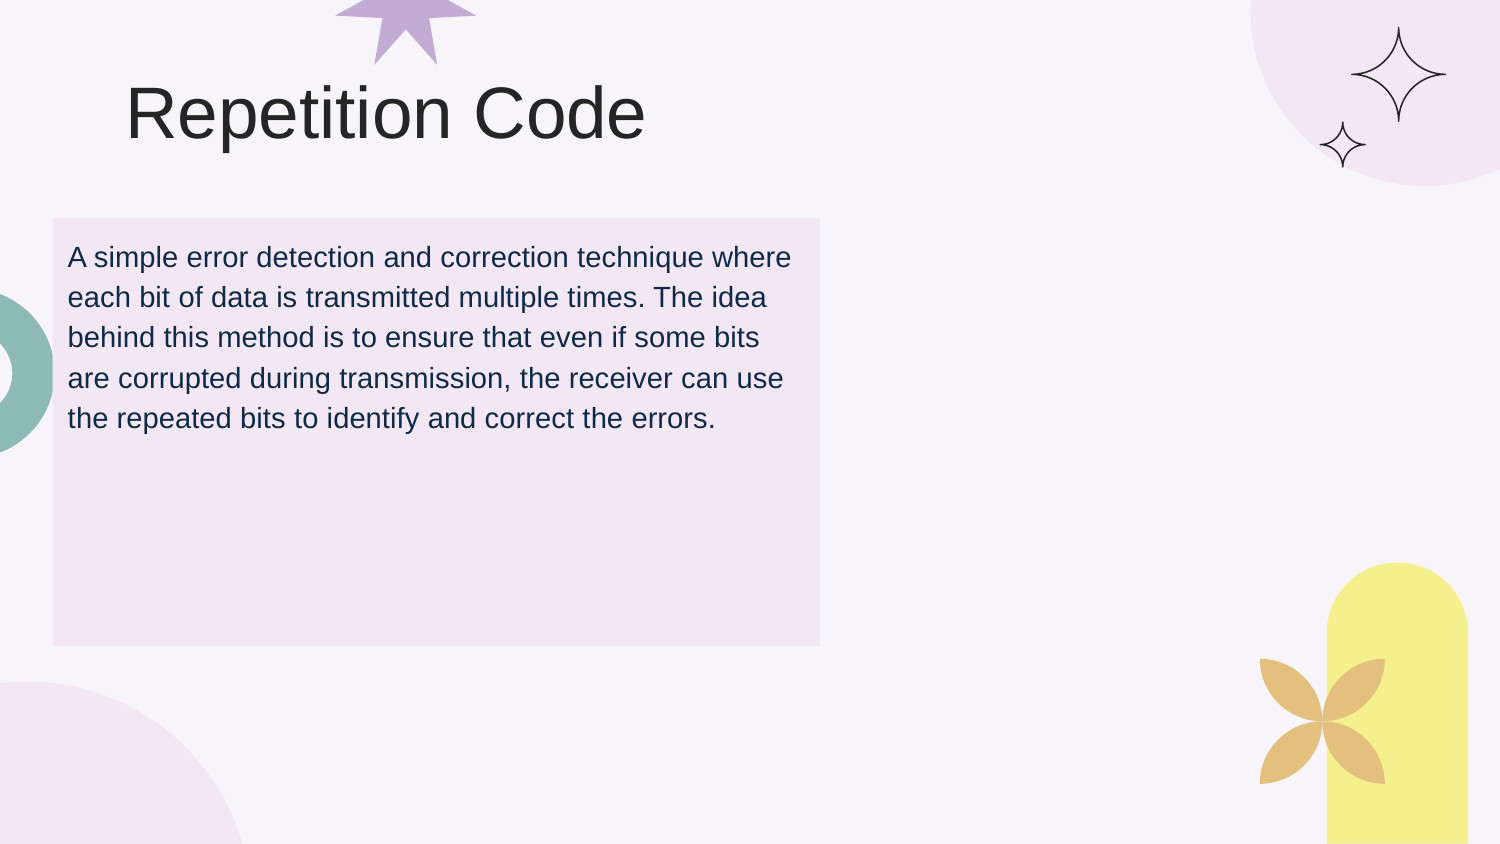

# Repetition Code
A simple error detection and correction technique where each bit of data is transmitted multiple times. The idea behind this method is to ensure that even if some bits are corrupted during transmission, the receiver can use the repeated bits to identify and correct the errors.